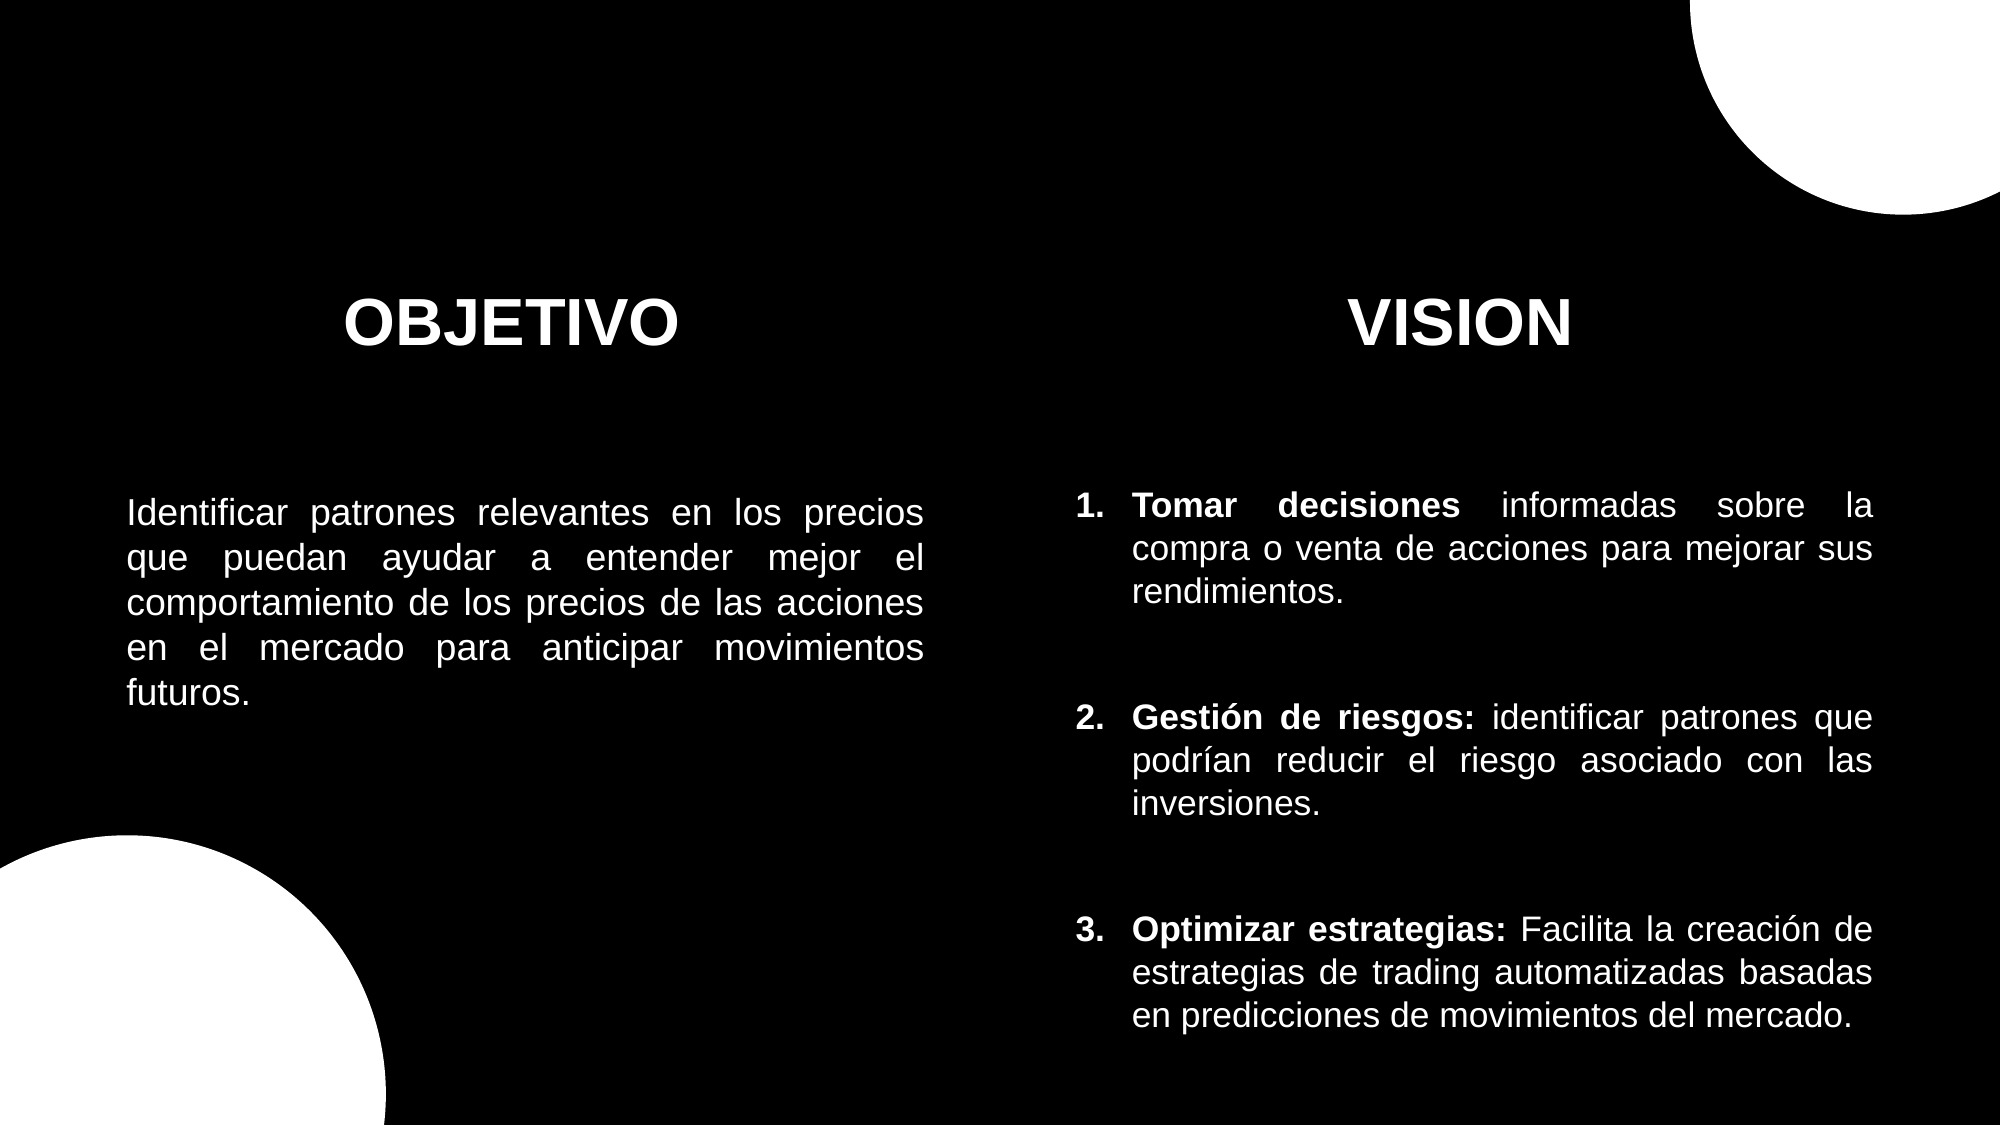

OBJETIVO
VISION

Tomar decisiones informadas sobre la compra o venta de acciones para mejorar sus rendimientos.

Gestión de riesgos: identificar patrones que podrían reducir el riesgo asociado con las inversiones.

Optimizar estrategias: Facilita la creación de estrategias de trading automatizadas basadas en predicciones de movimientos del mercado.
Identificar patrones relevantes en los precios que puedan ayudar a entender mejor el comportamiento de los precios de las acciones en el mercado para anticipar movimientos futuros.